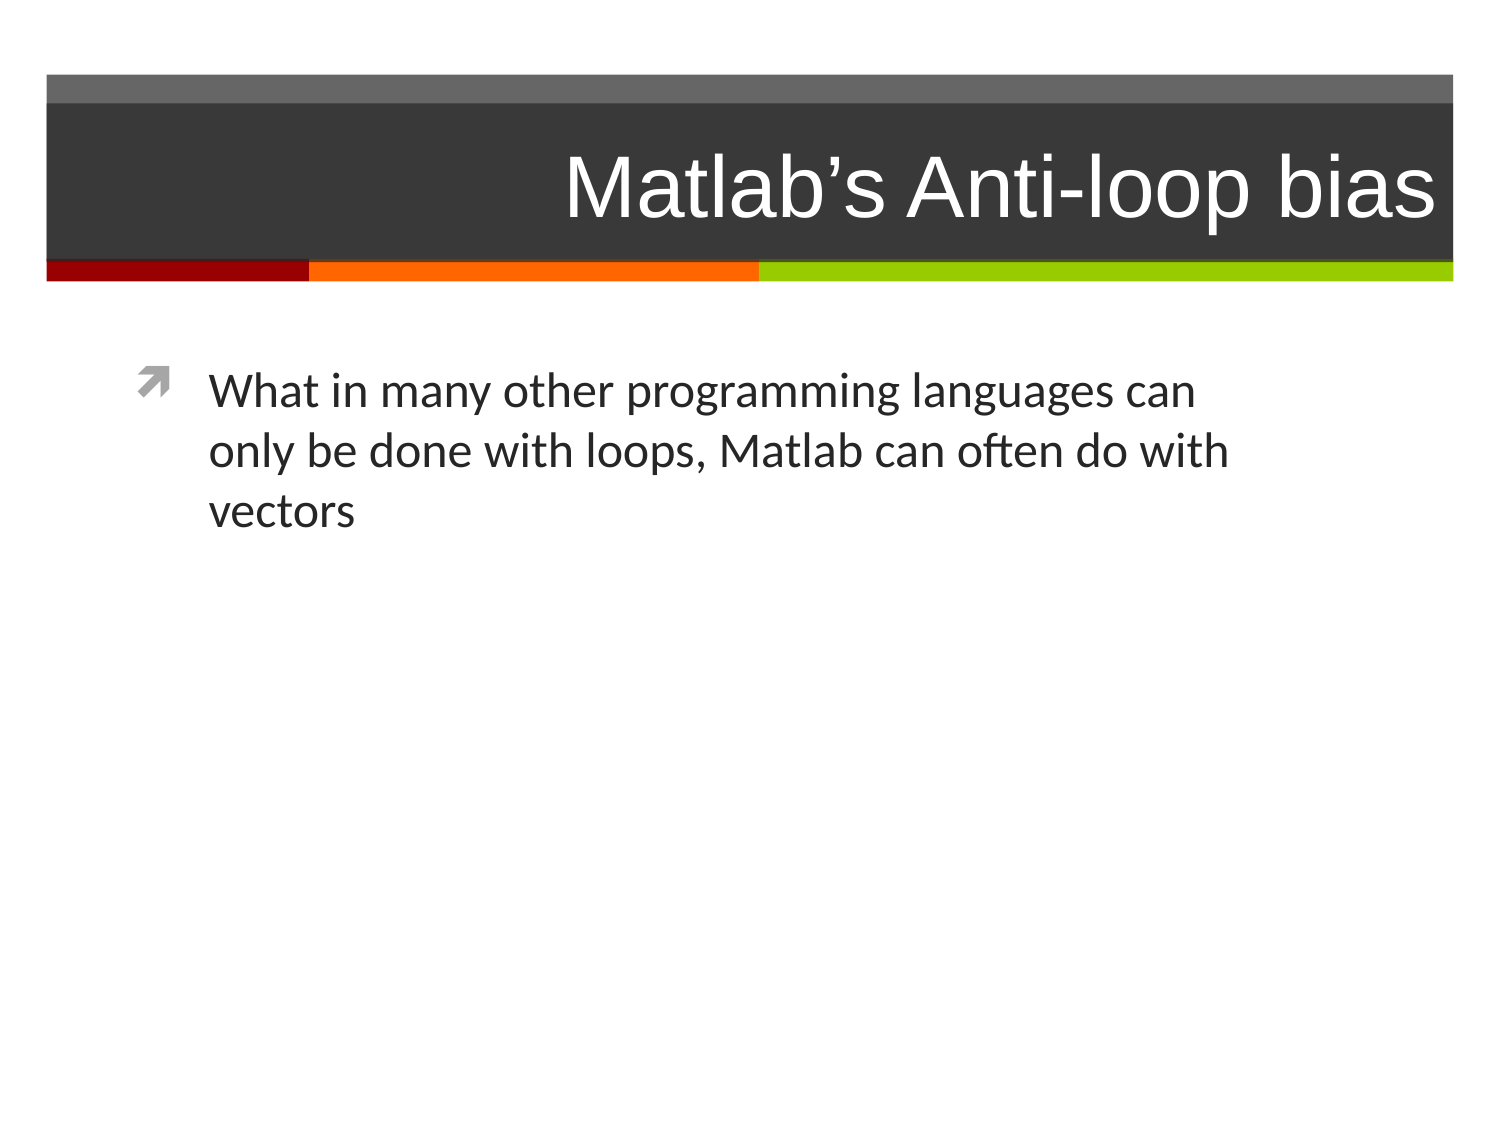

# Matlab’s Anti-loop bias
What in many other programming languages can only be done with loops, Matlab can often do with vectors